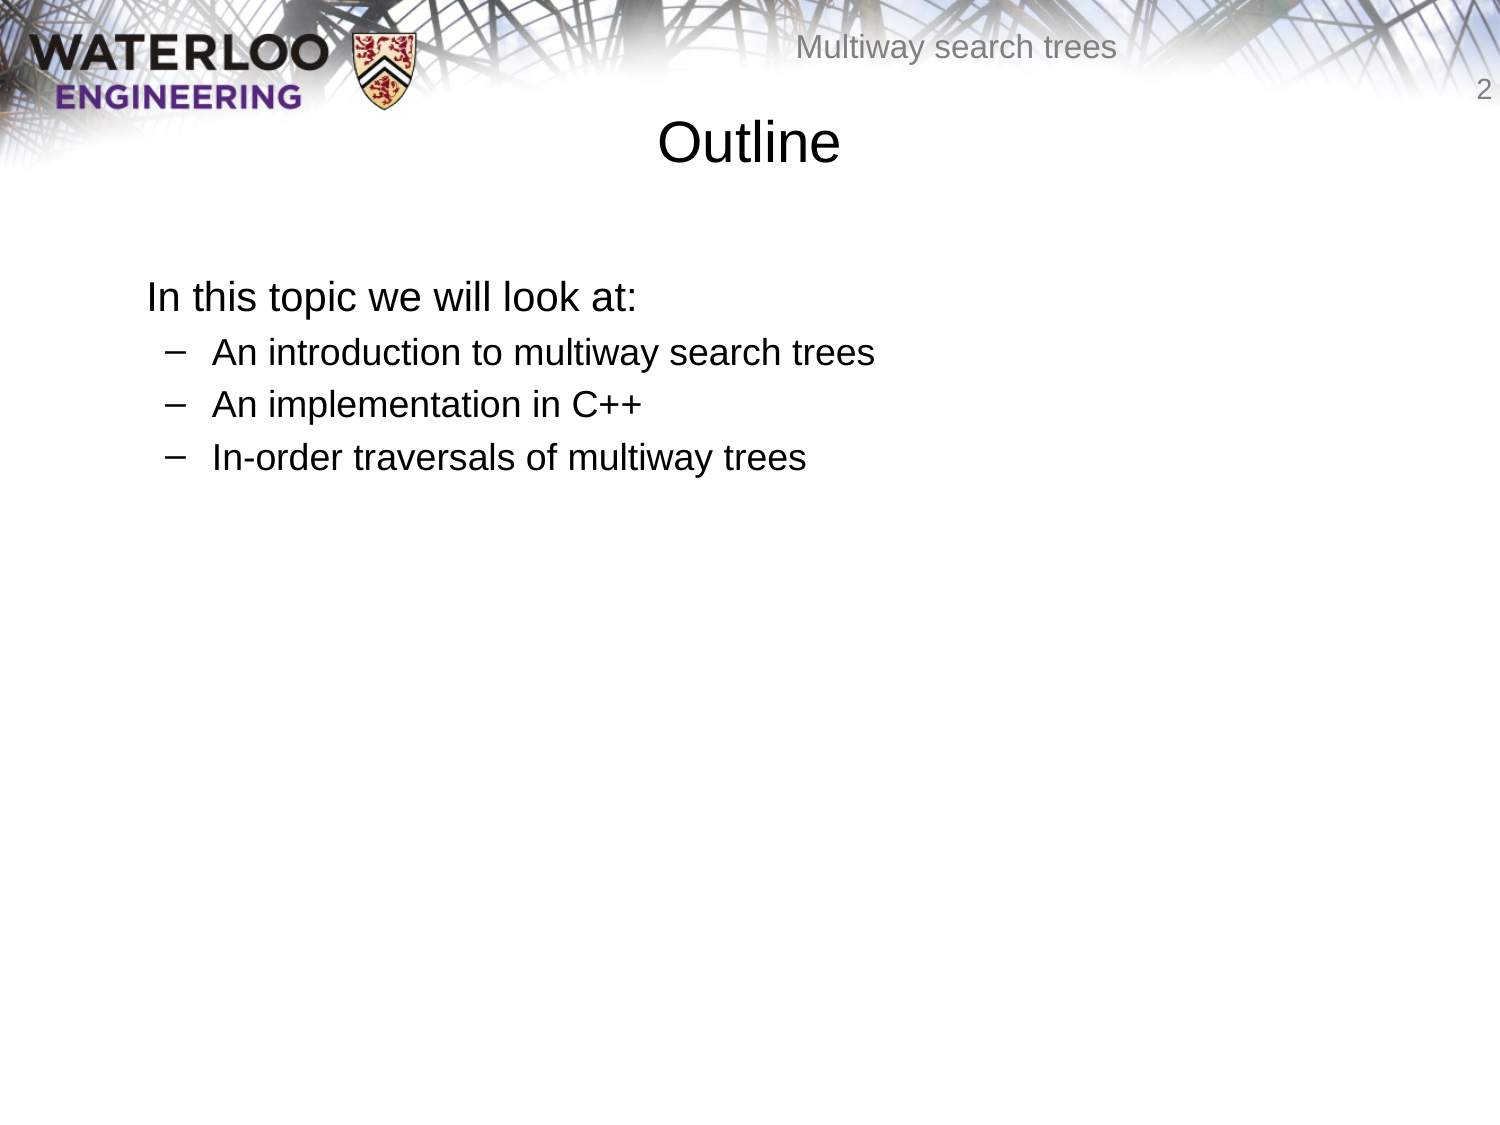

# Outline
	In this topic we will look at:
An introduction to multiway search trees
An implementation in C++
In-order traversals of multiway trees